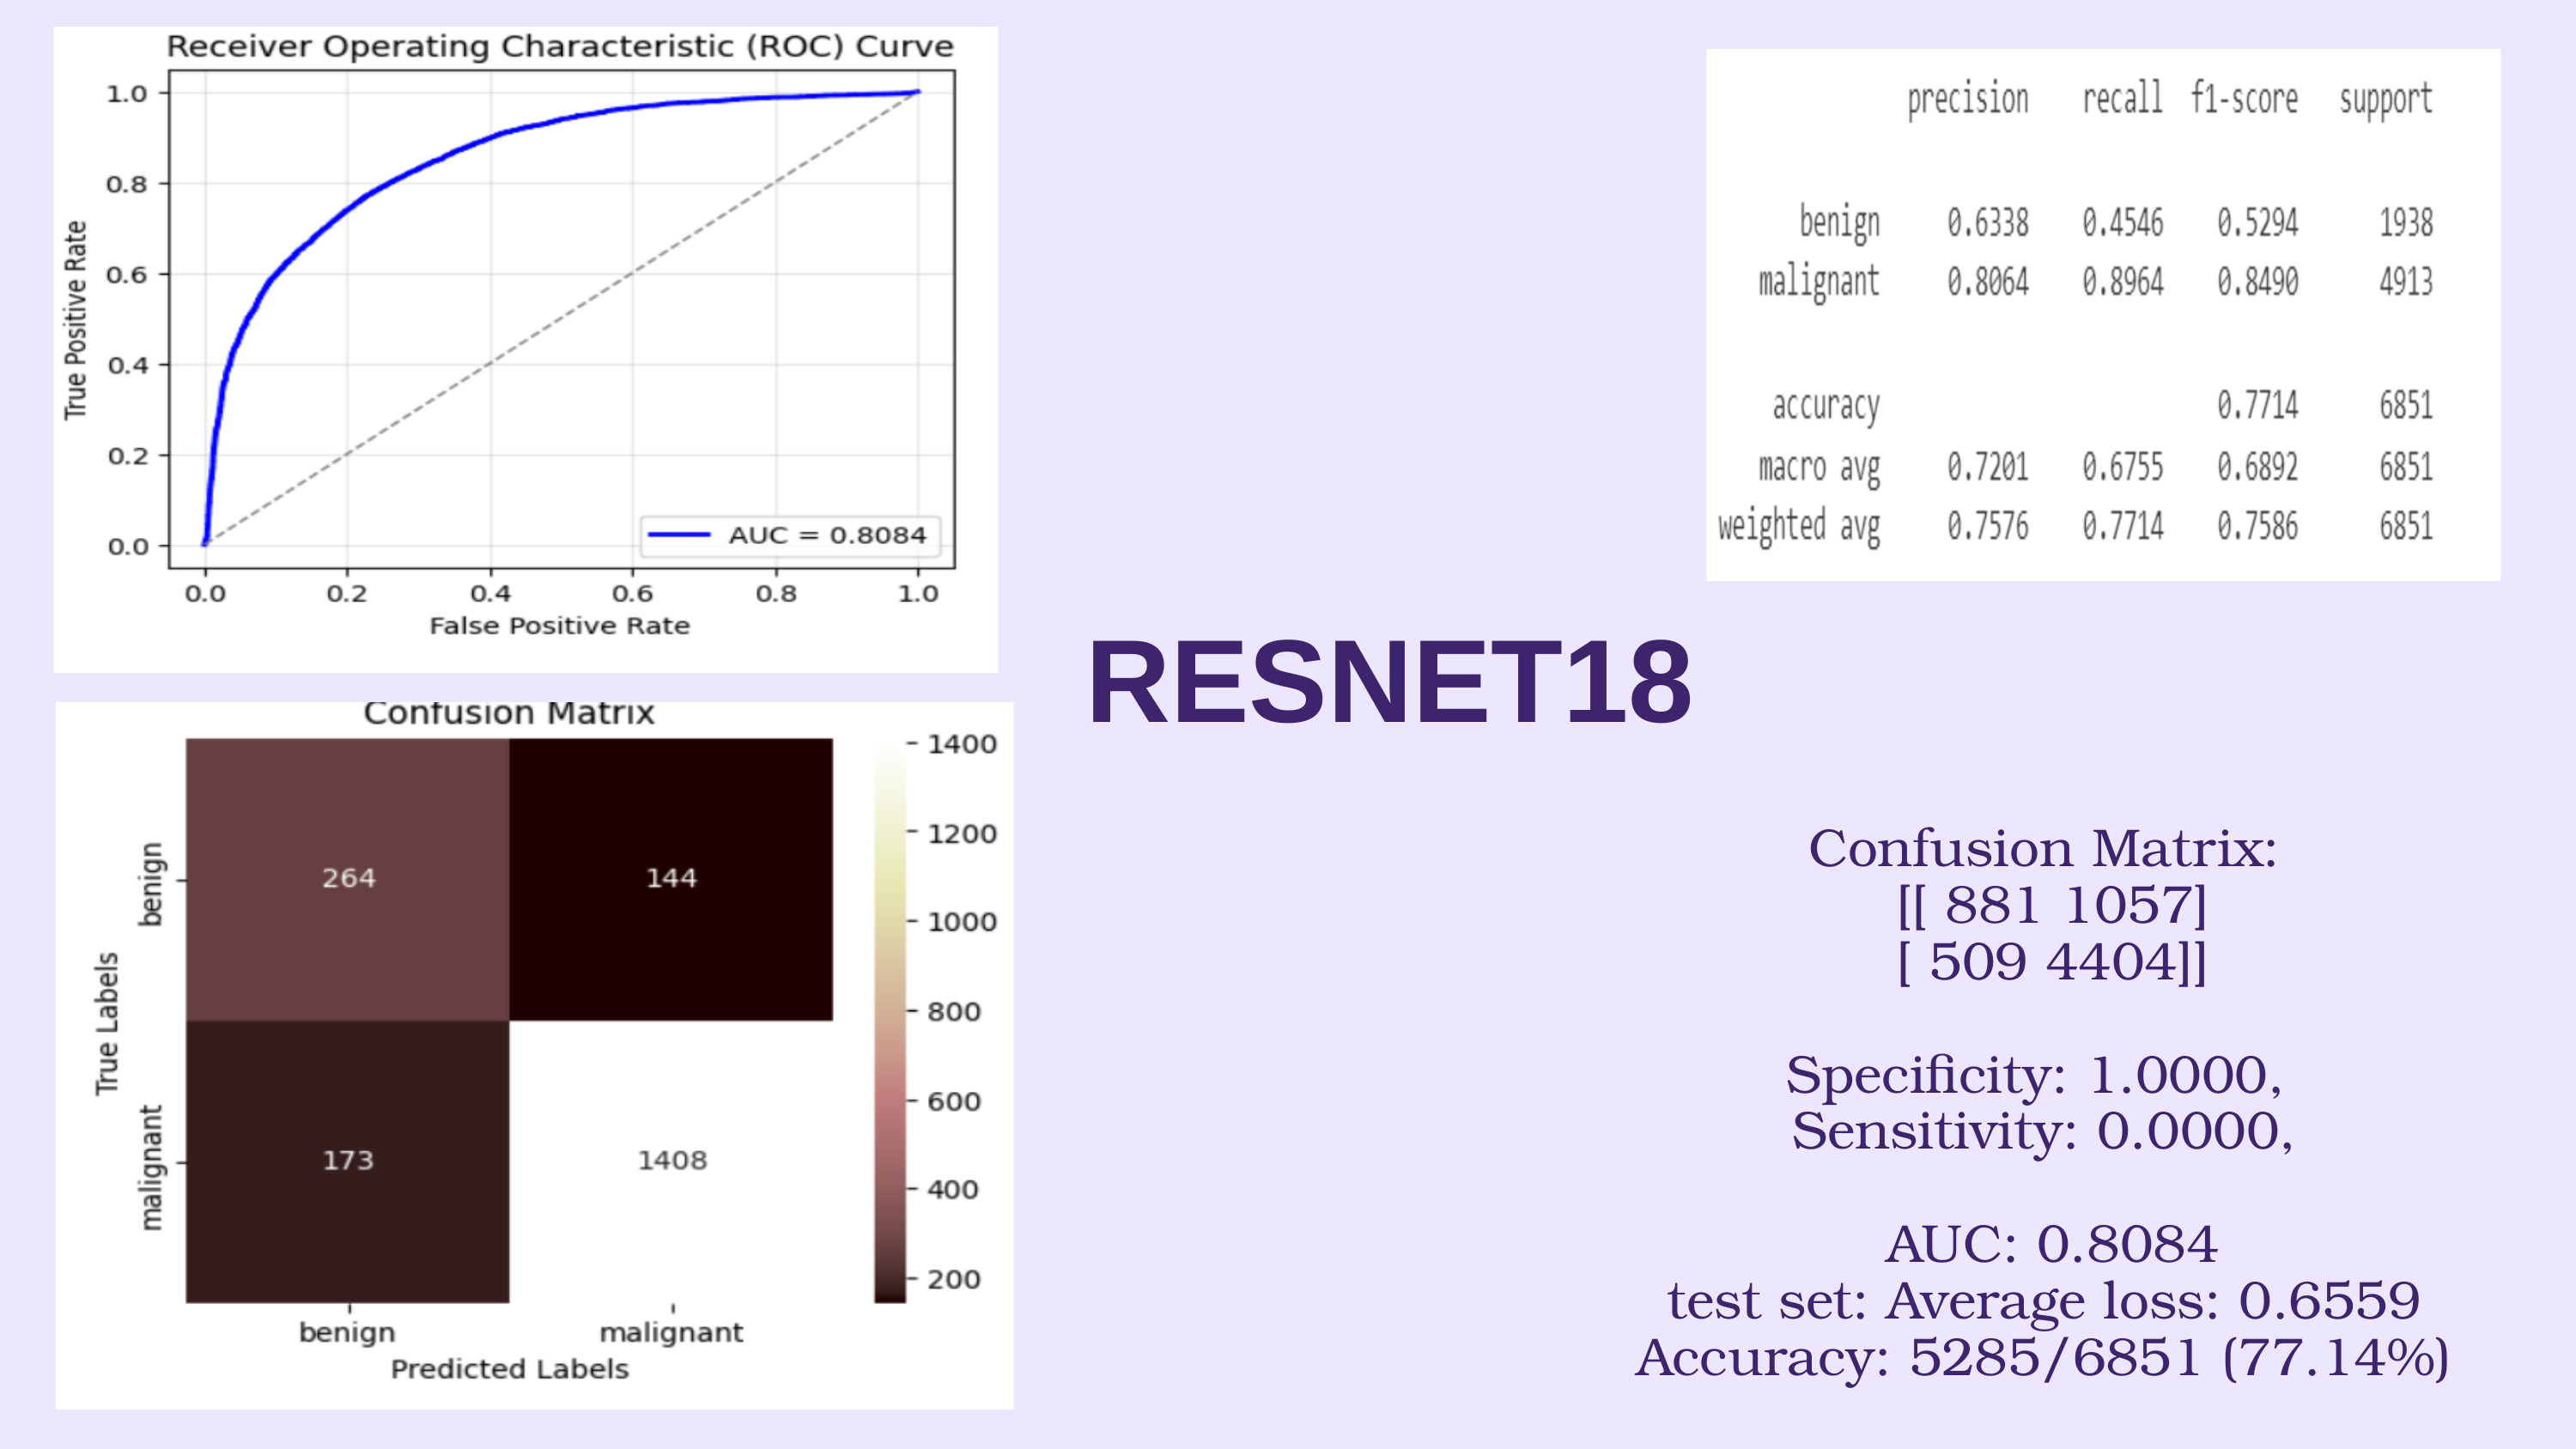

RESNET18

Confusion Matrix:
 [[ 881 1057]
 [ 509 4404]]

Specificity: 1.0000,
Sensitivity: 0.0000,

 AUC: 0.8084
test set: Average loss: 0.6559 Accuracy: 5285/6851 (77.14%)